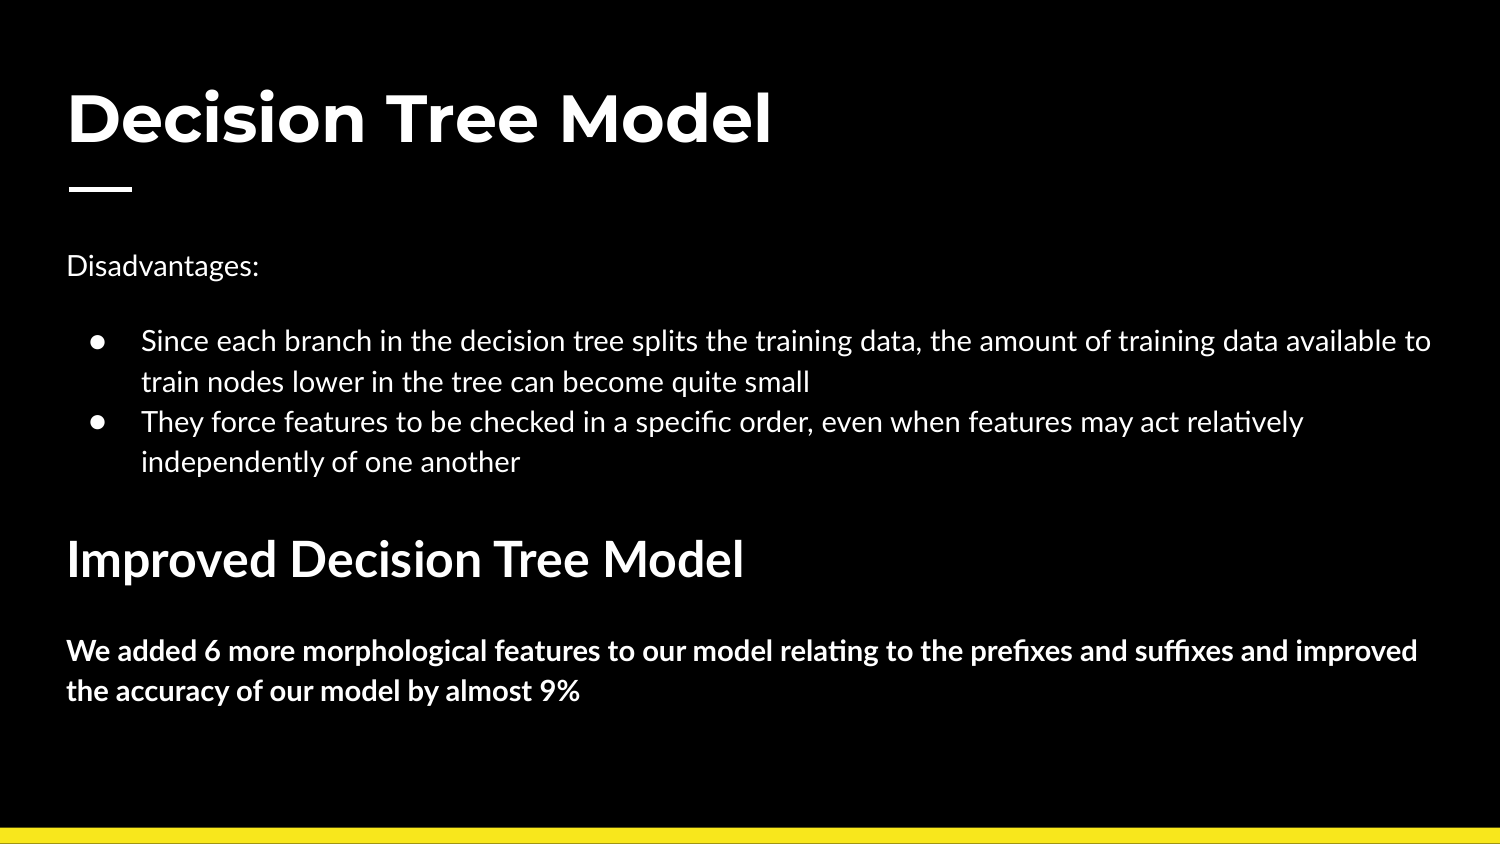

# Decision Tree Model
Disadvantages:

Since each branch in the decision tree splits the training data, the amount of training data available to train nodes lower in the tree can become quite small
They force features to be checked in a specific order, even when features may act relatively independently of one another

Improved Decision Tree Model

We added 6 more morphological features to our model relating to the prefixes and suffixes and improved the accuracy of our model by almost 9%